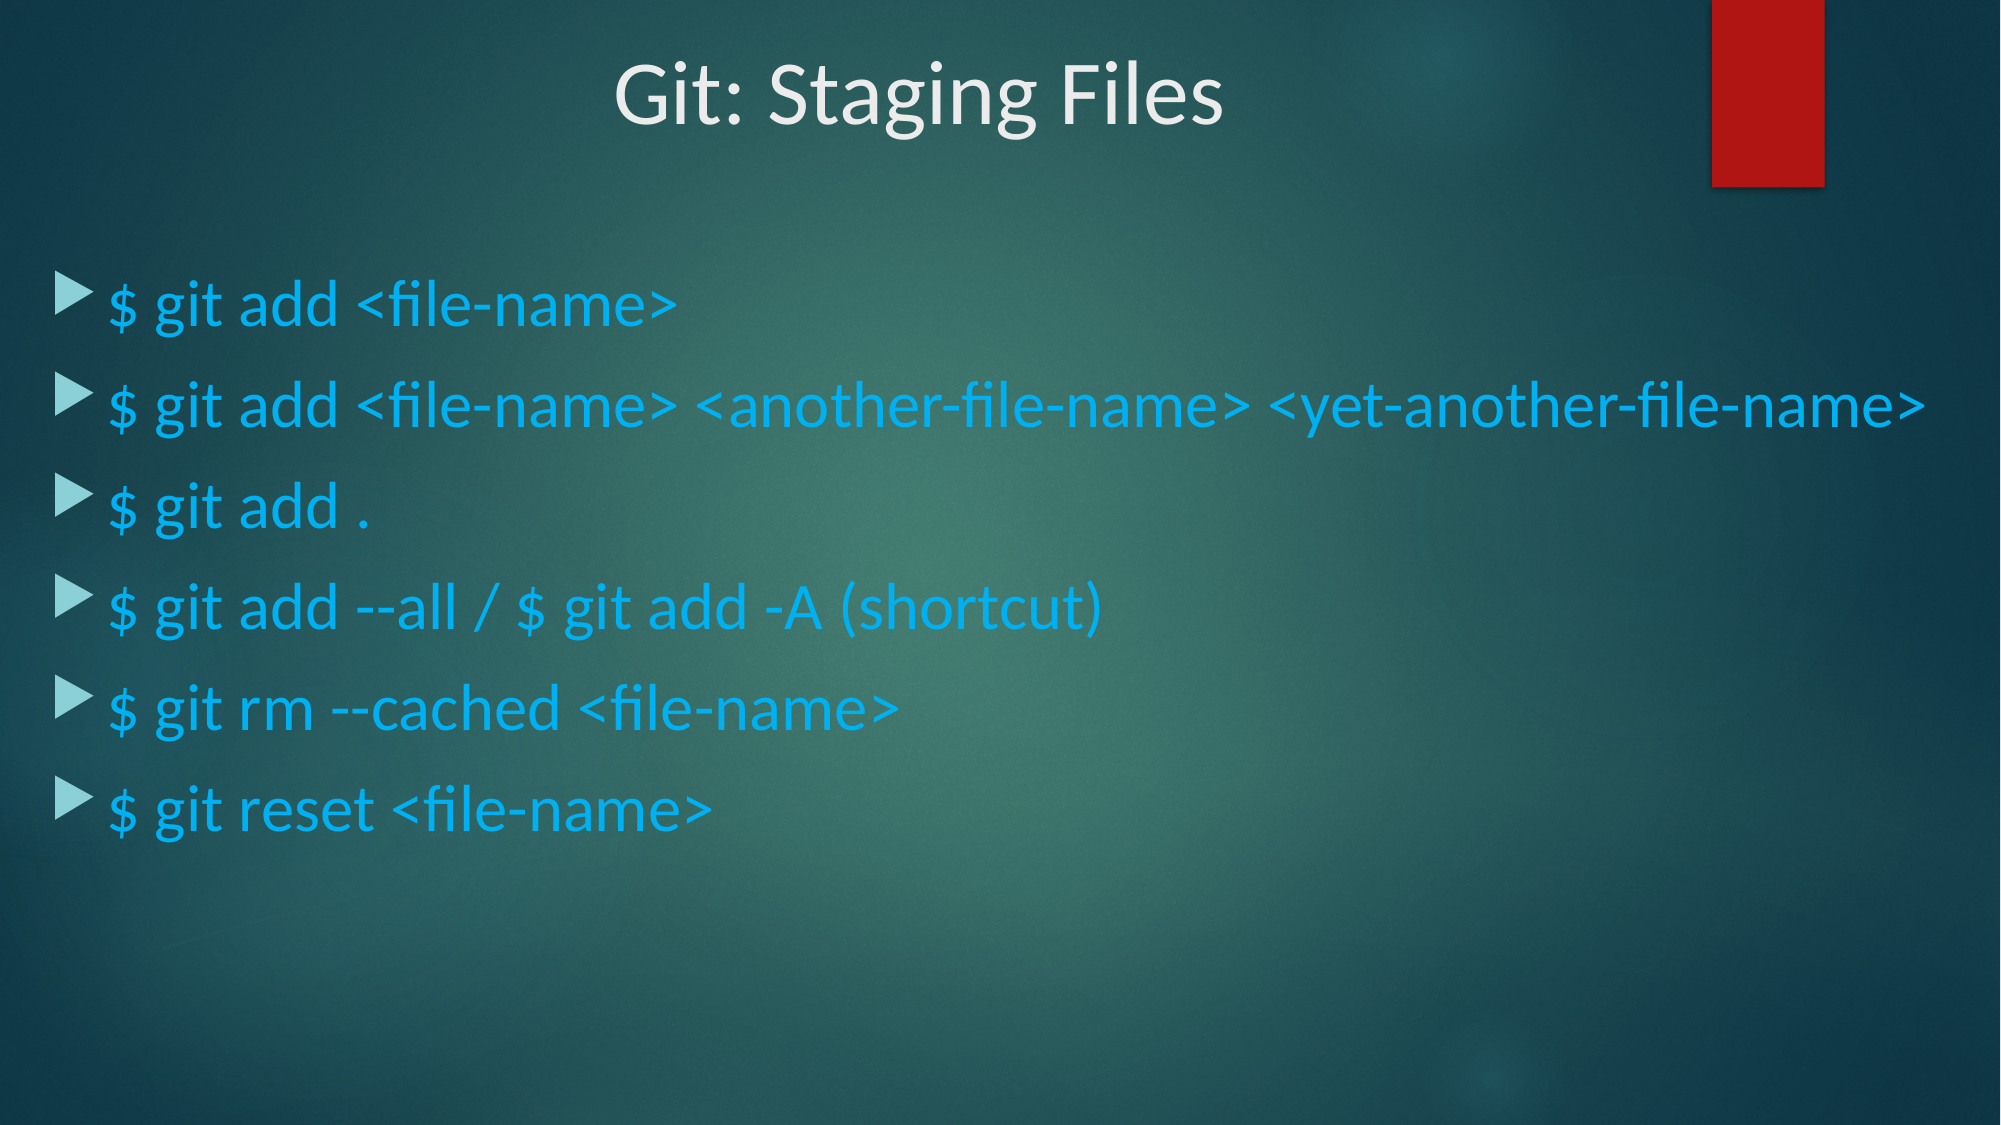

# Git: Staging Files
$ git add <file-name>
$ git add <file-name> <another-file-name> <yet-another-file-name>
$ git add .
$ git add --all / $ git add -A (shortcut)
$ git rm --cached <file-name>
$ git reset <file-name>